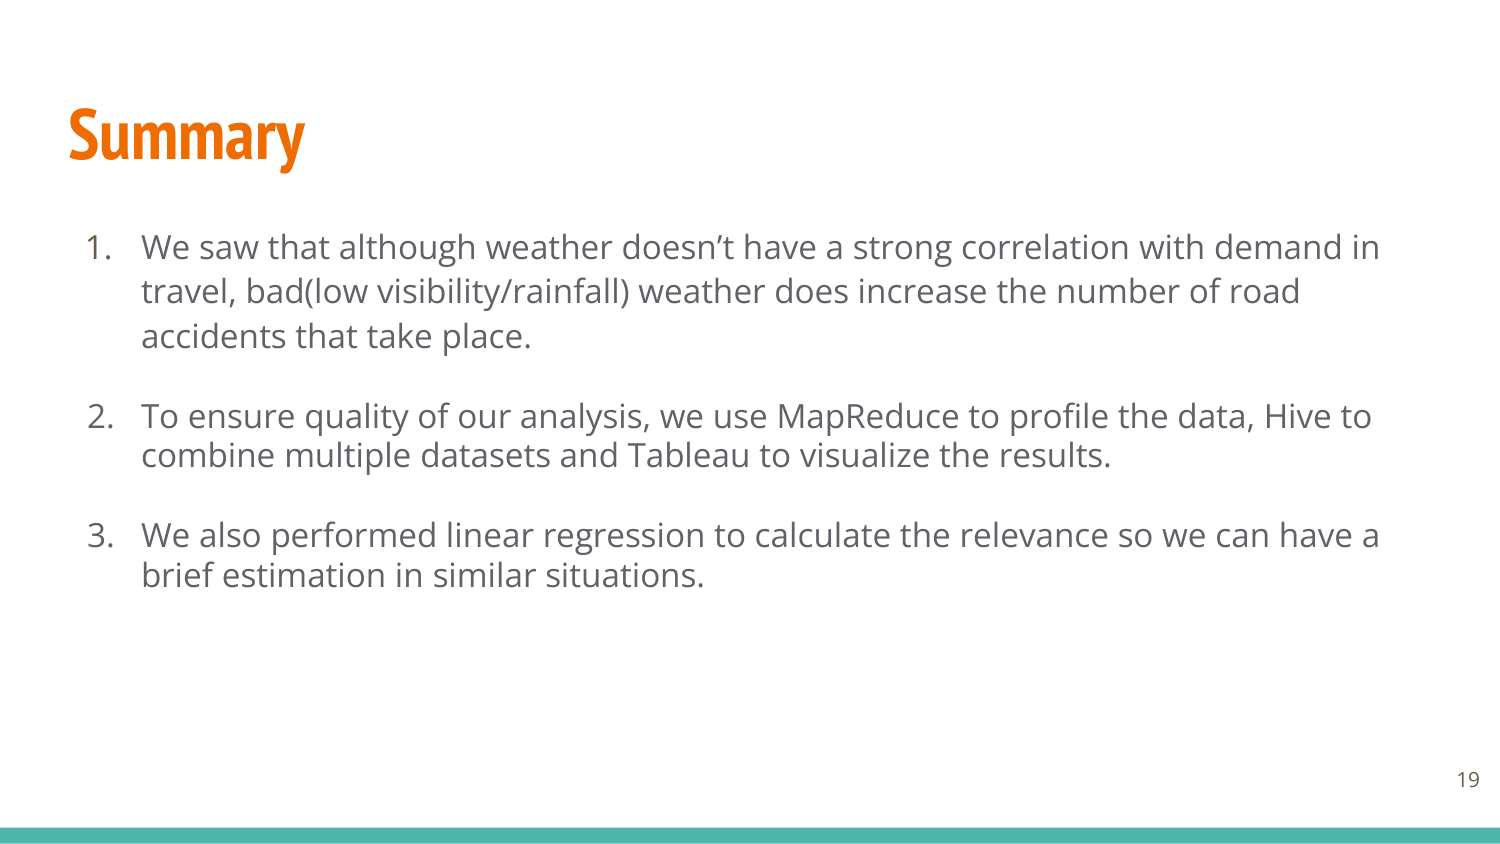

# Summary

We saw that although weather doesn’t have a strong correlation with demand in travel, bad(low visibility/rainfall) weather does increase the number of road accidents that take place.
To ensure quality of our analysis, we use MapReduce to profile the data, Hive to combine multiple datasets and Tableau to visualize the results.
We also performed linear regression to calculate the relevance so we can have a brief estimation in similar situations.
19